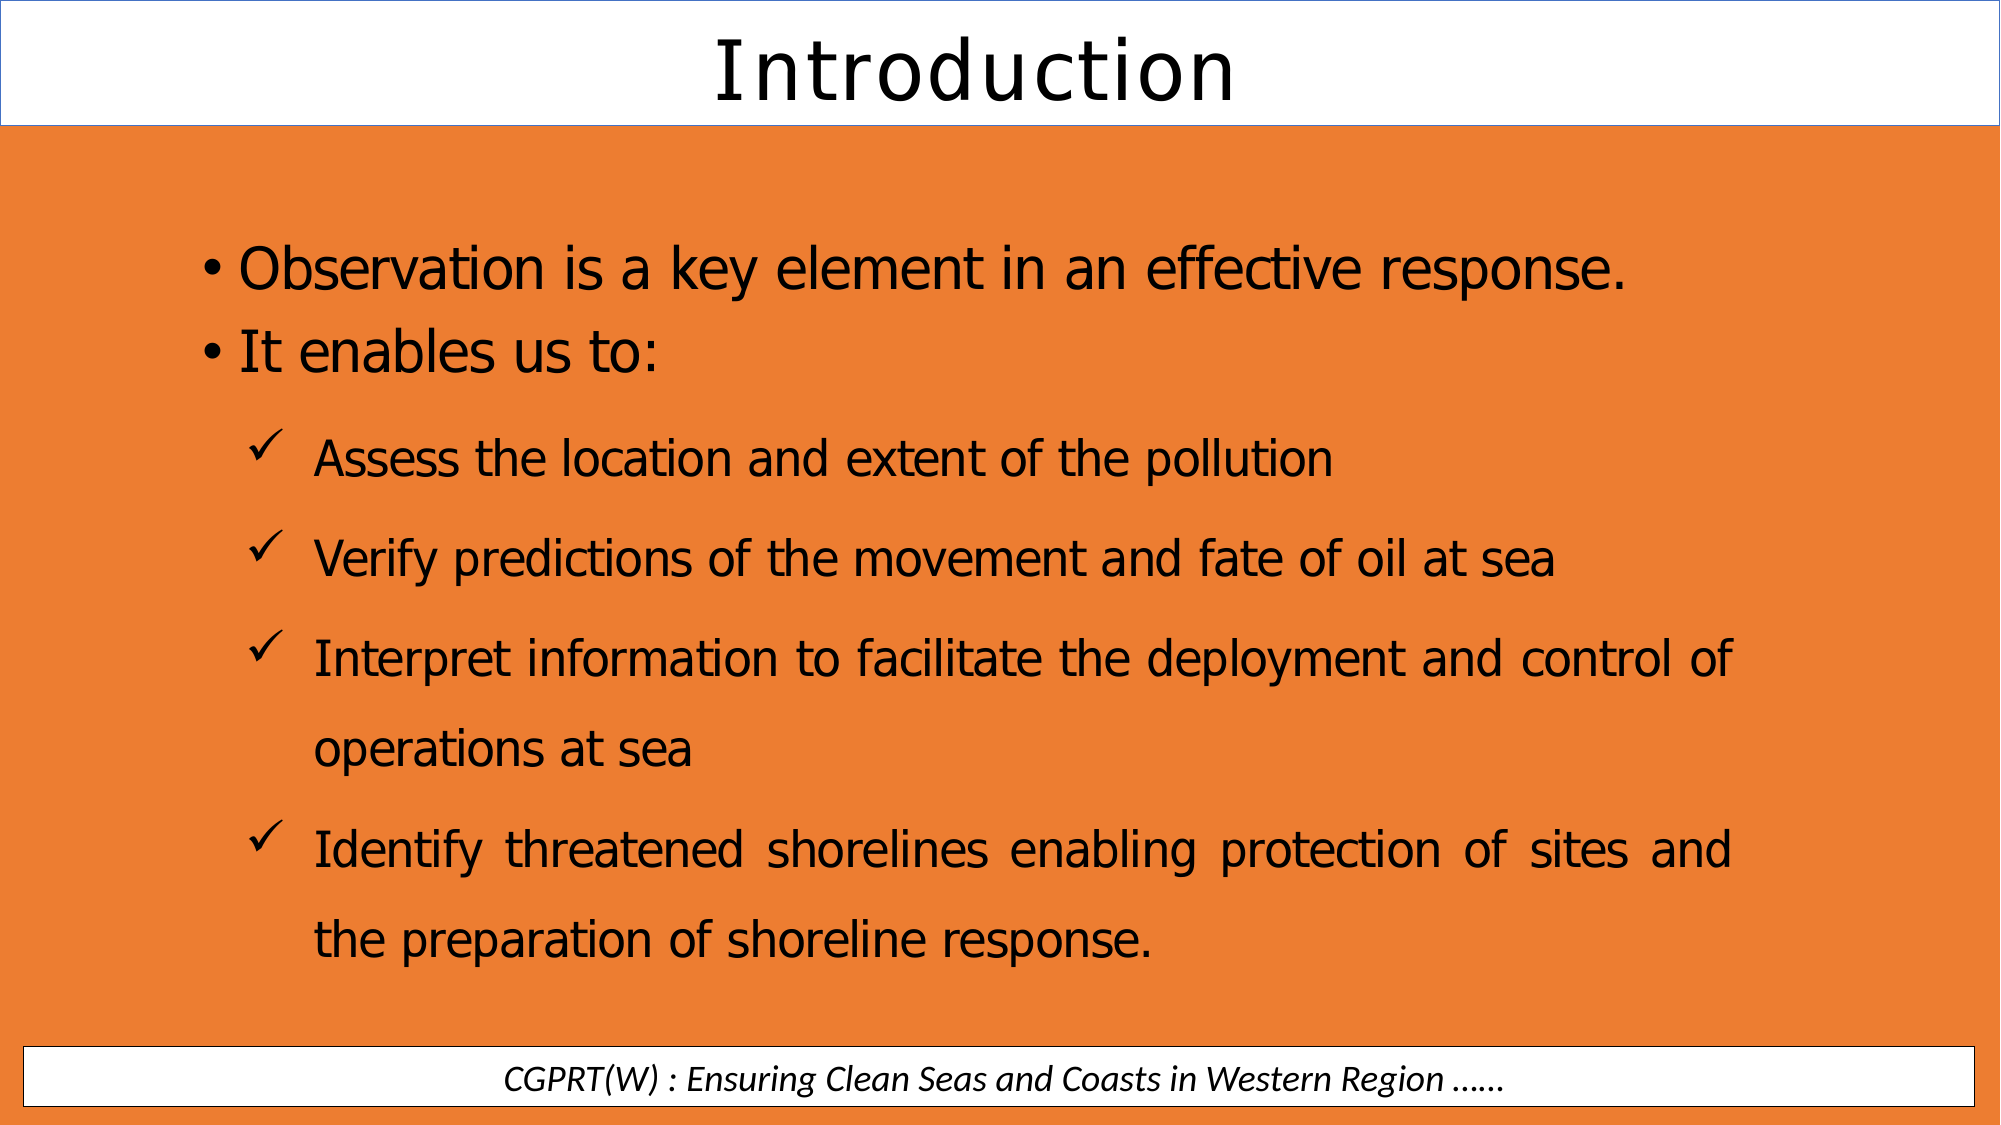

Introduction
Observation is a key element in an effective response.
It enables us to:
Assess the location and extent of the pollution
Verify predictions of the movement and fate of oil at sea
Interpret information to facilitate the deployment and control of operations at sea
Identify threatened shorelines enabling protection of sites and the preparation of shoreline response.
 CGPRT(W) : Ensuring Clean Seas and Coasts in Western Region ……